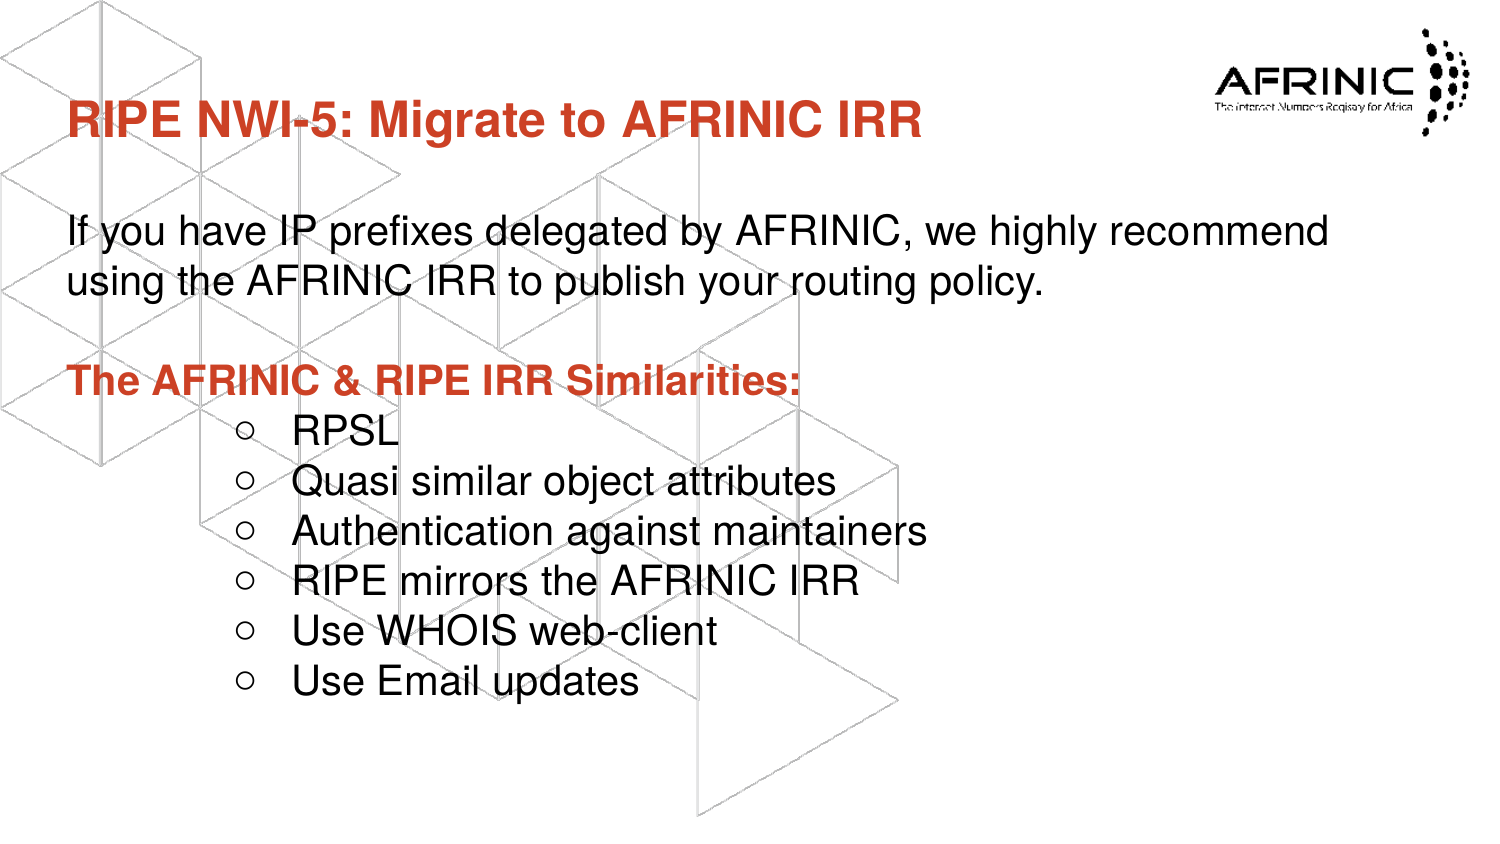

# RIPE NWI-5: Migrate to AFRINIC IRR
If you have IP prefixes delegated by AFRINIC, we highly recommend using the AFRINIC IRR to publish your routing policy.

The AFRINIC & RIPE IRR Similarities:
RPSL
Quasi similar object attributes
Authentication against maintainers
RIPE mirrors the AFRINIC IRR
Use WHOIS web-client
Use Email updates